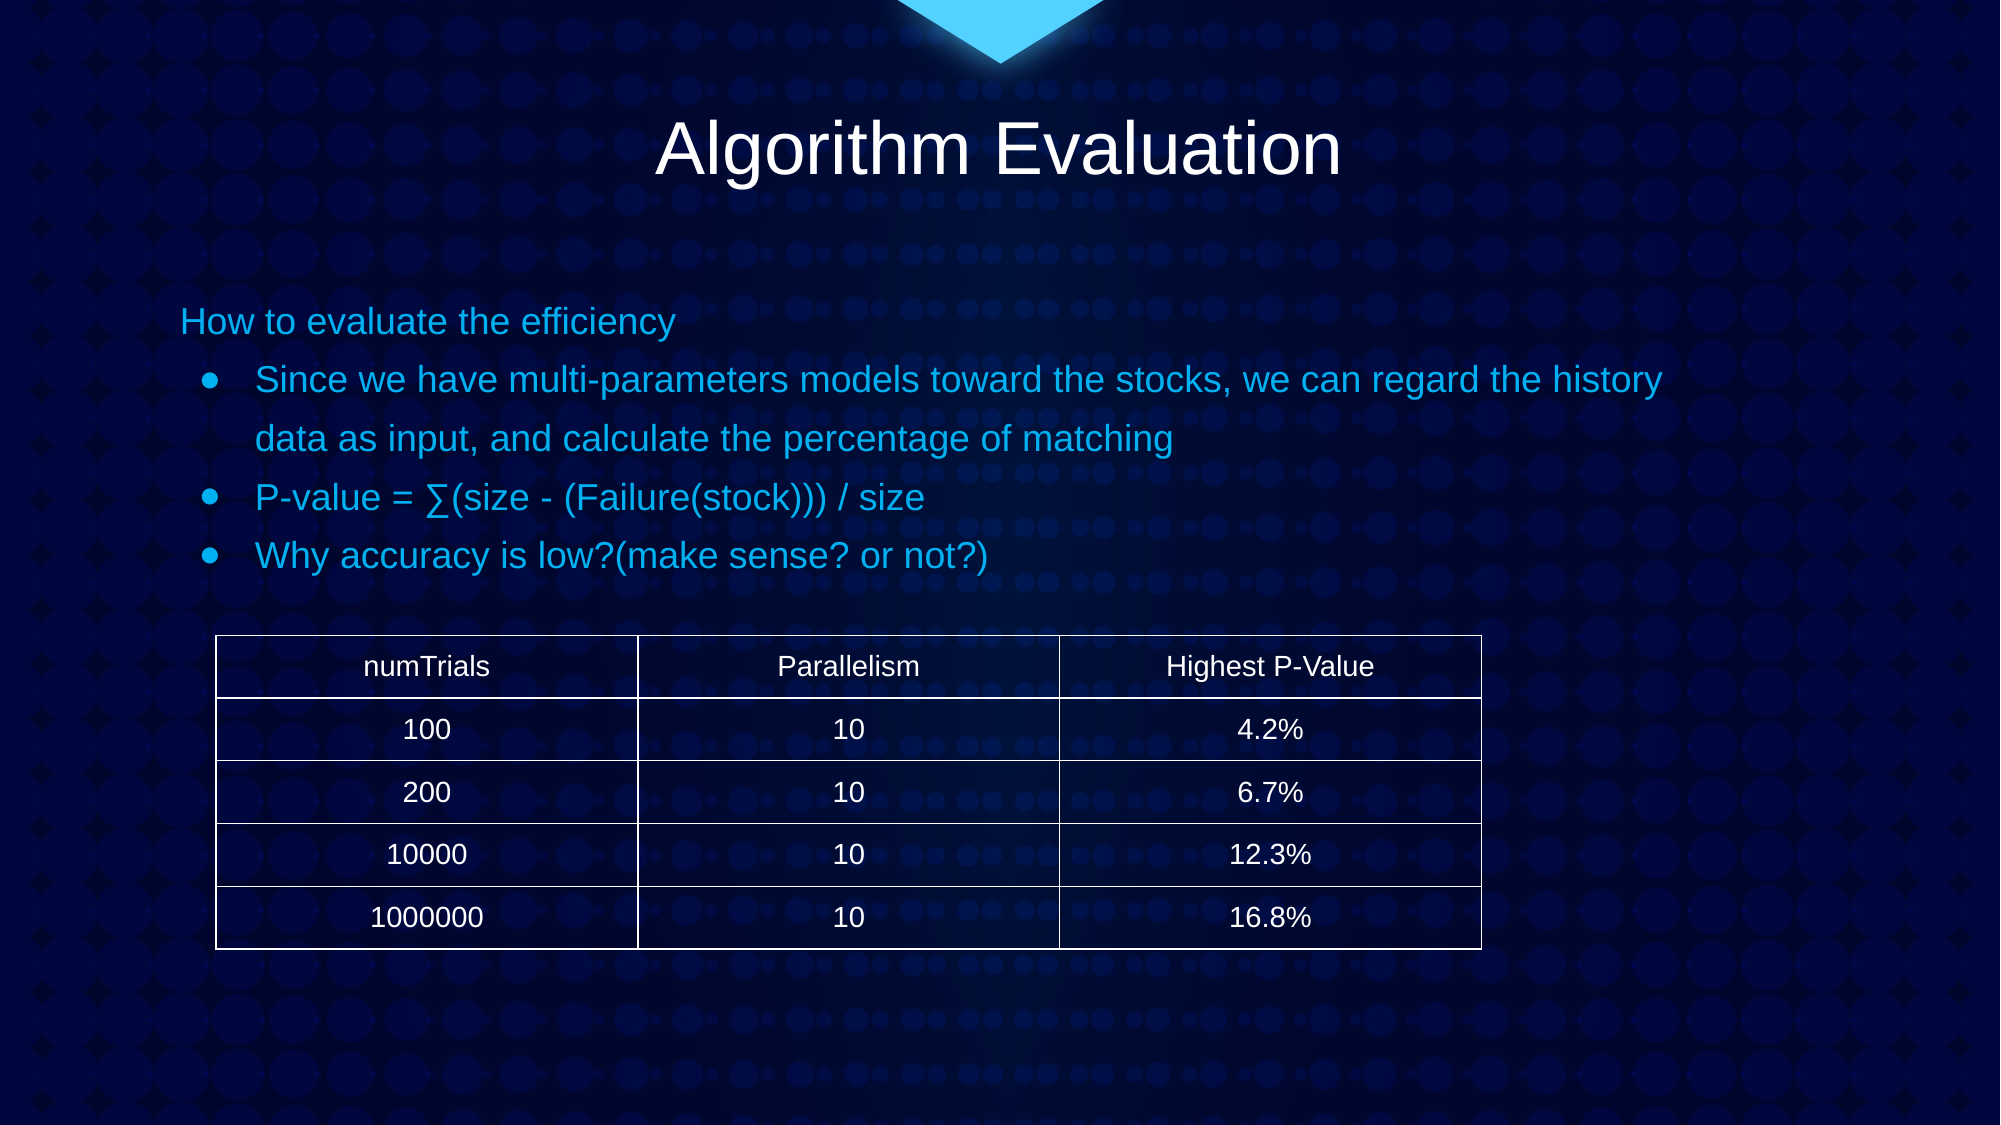

Algorithm Evaluation
How to evaluate the efficiency
Since we have multi-parameters models toward the stocks, we can regard the history data as input, and calculate the percentage of matching
P-value = ∑(size - (Failure(stock))) / size
Why accuracy is low?(make sense? or not?)
| numTrials | Parallelism | Highest P-Value |
| --- | --- | --- |
| 100 | 10 | 4.2% |
| 200 | 10 | 6.7% |
| 10000 | 10 | 12.3% |
| 1000000 | 10 | 16.8% |